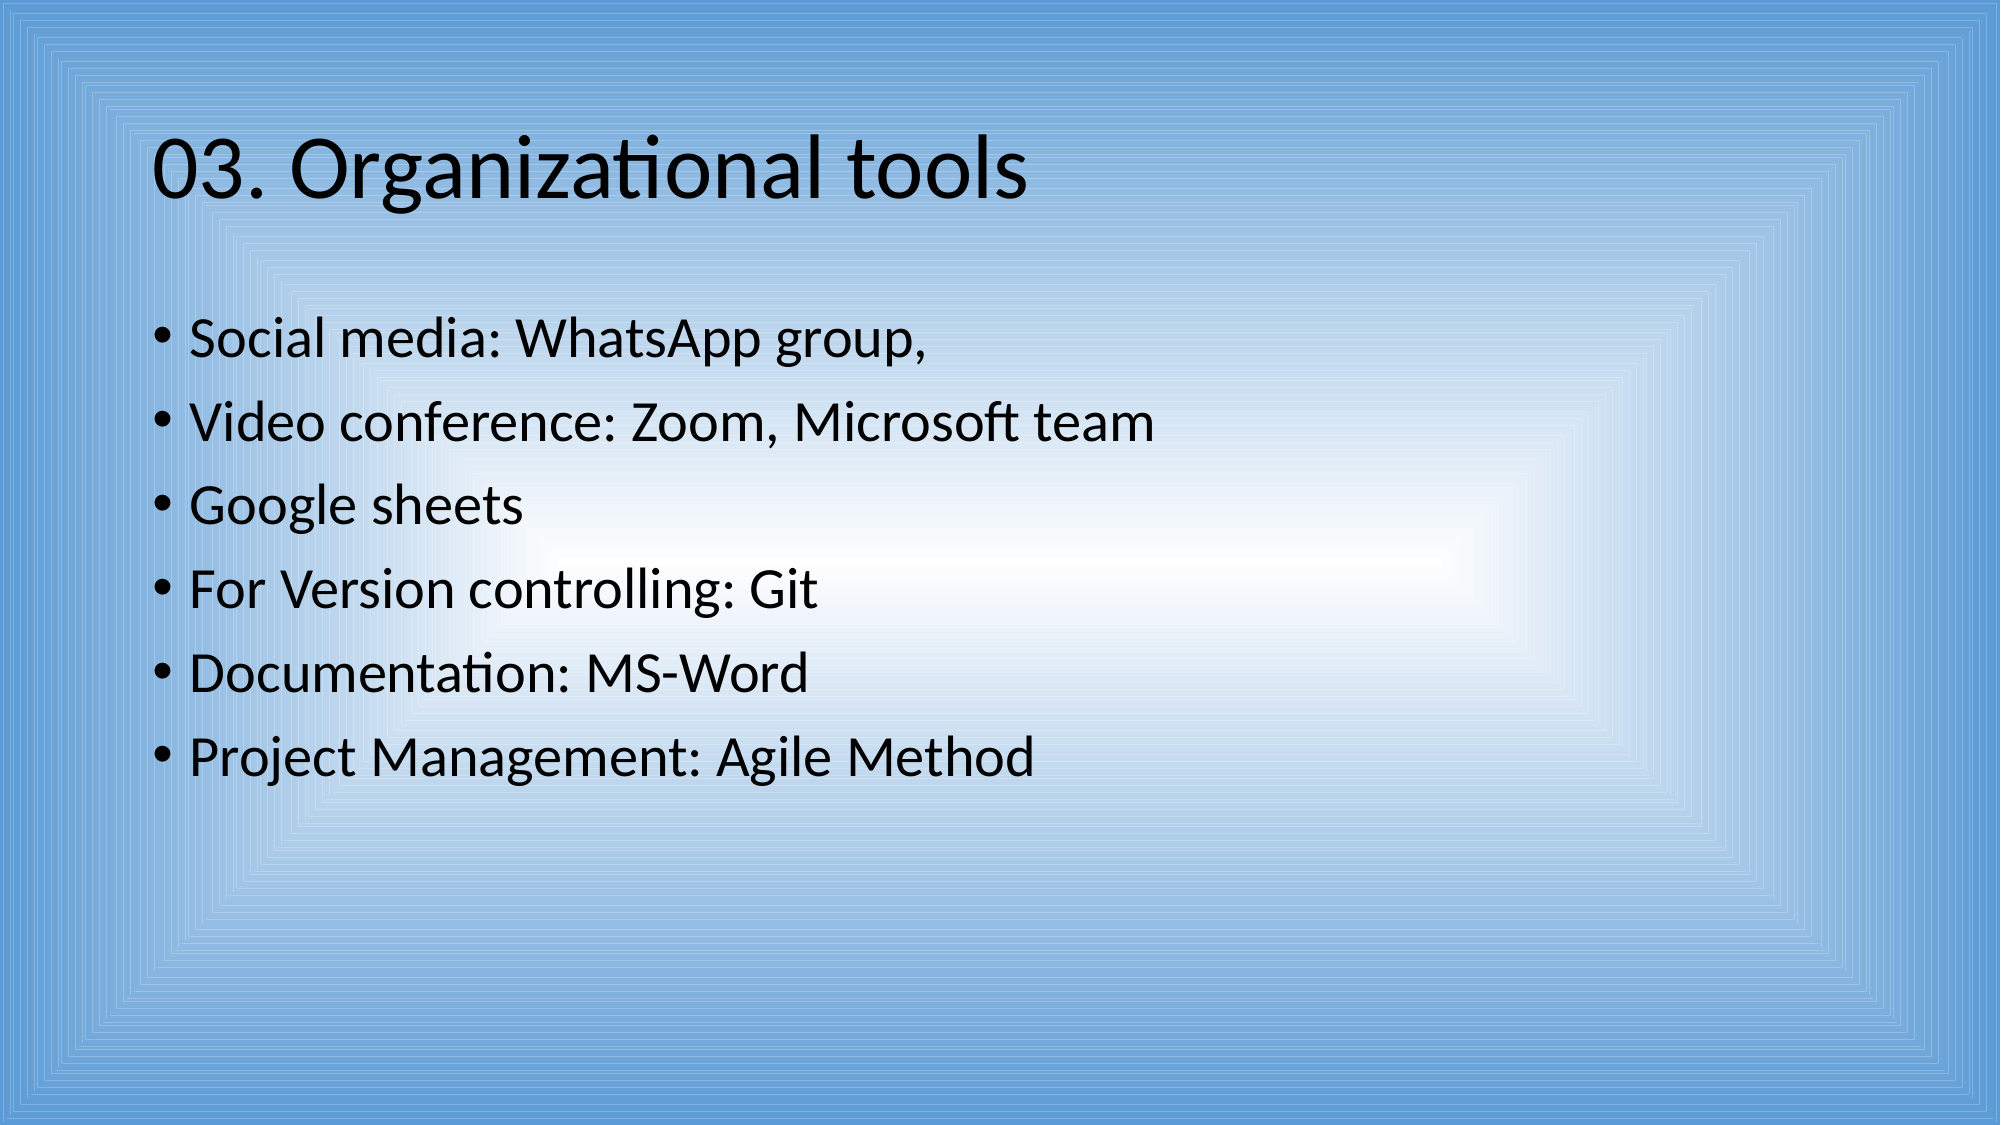

# 03. Organizational tools
Social media: WhatsApp group,
Video conference: Zoom, Microsoft team
Google sheets
For Version controlling: Git
Documentation: MS-Word
Project Management: Agile Method